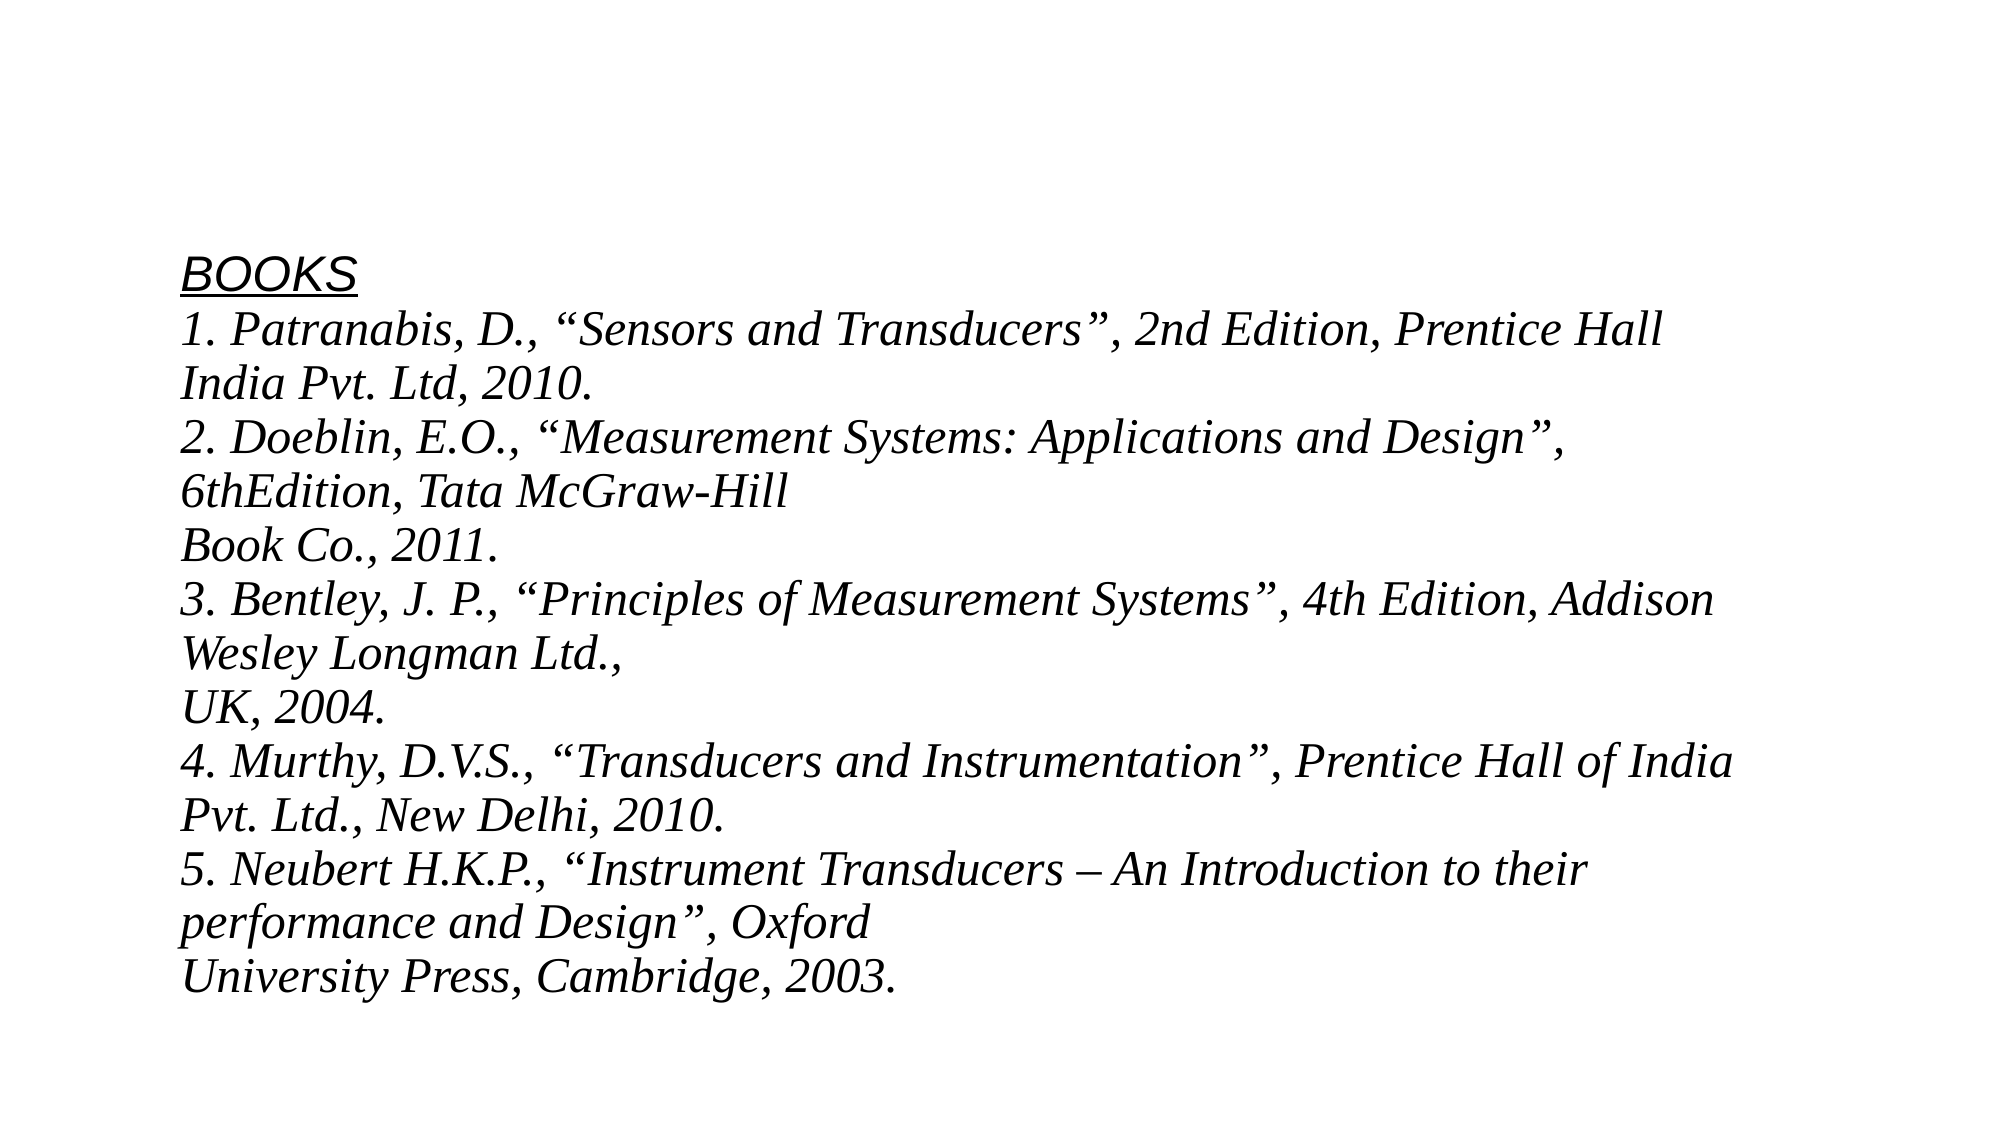

# BOOKS 1. Patranabis, D., “Sensors and Transducers”, 2nd Edition, Prentice Hall India Pvt. Ltd, 2010. 2. Doeblin, E.O., “Measurement Systems: Applications and Design”, 6thEdition, Tata McGraw-Hill Book Co., 2011. 3. Bentley, J. P., “Principles of Measurement Systems”, 4th Edition, Addison Wesley Longman Ltd., UK, 2004. 4. Murthy, D.V.S., “Transducers and Instrumentation”, Prentice Hall of India Pvt. Ltd., New Delhi, 2010. 5. Neubert H.K.P., “Instrument Transducers – An Introduction to their performance and Design”, Oxford University Press, Cambridge, 2003.